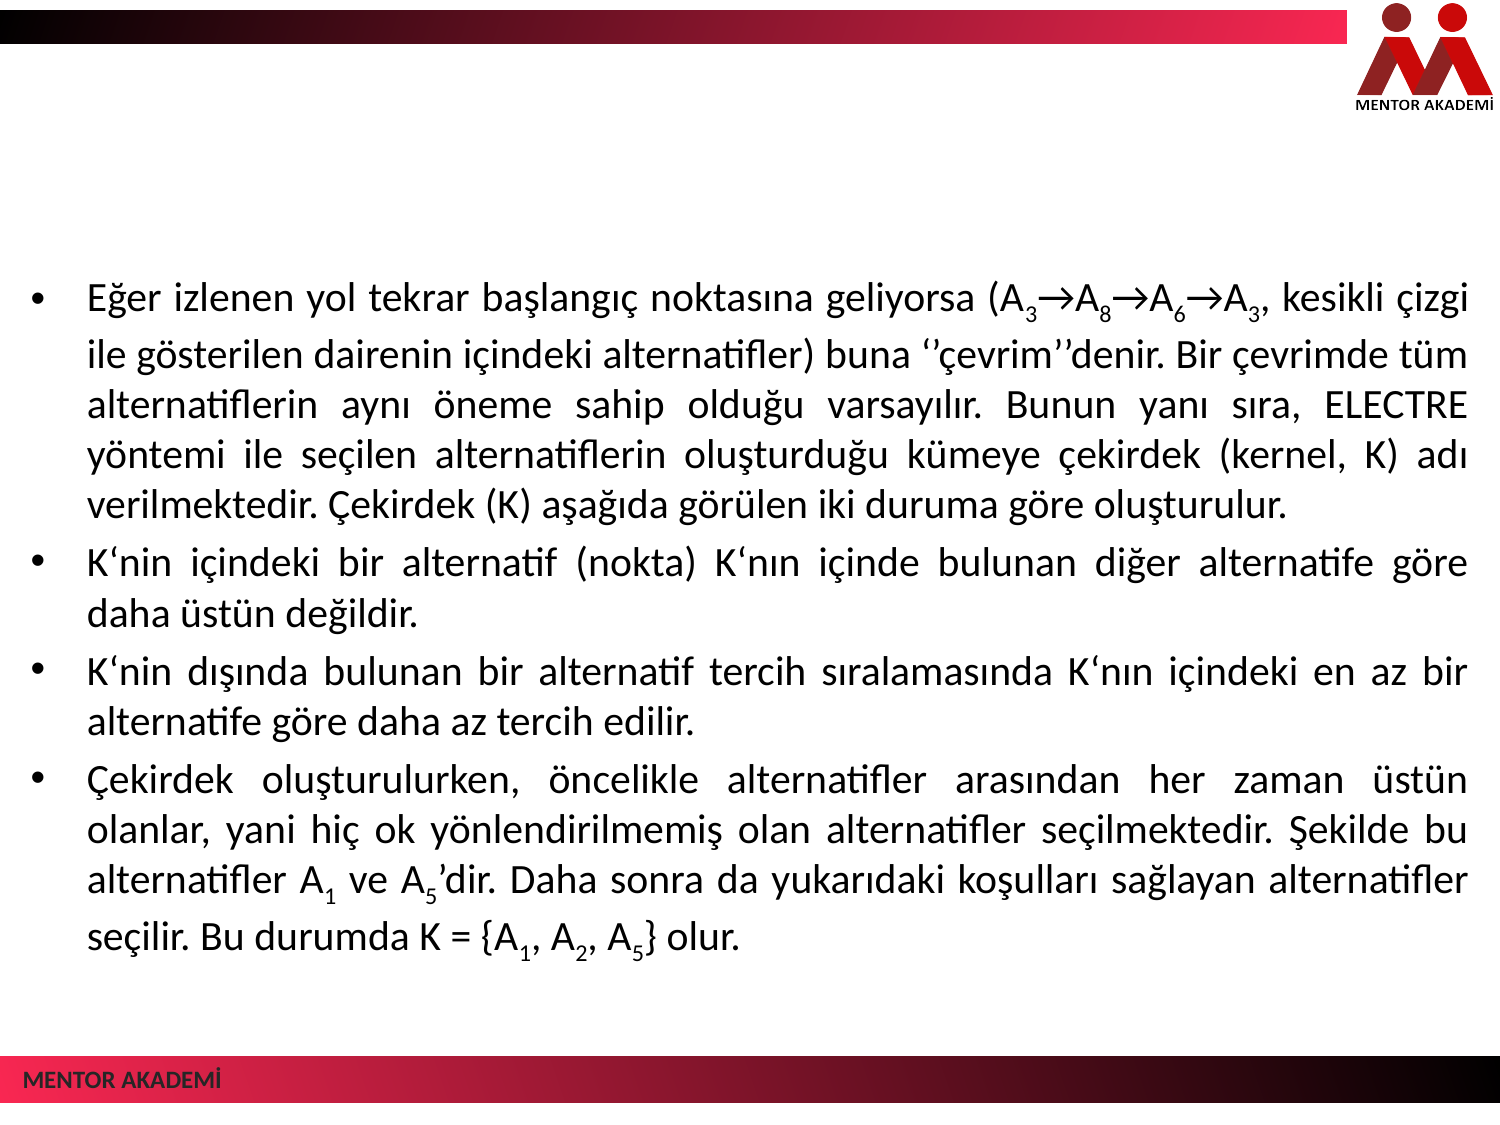

#
Eğer izlenen yol tekrar başlangıç noktasına geliyorsa (A3→A8→A6→A3, kesikli çizgi ile gösterilen dairenin içindeki alternatifler) buna ‘’çevrim’’denir. Bir çevrimde tüm alternatiflerin aynı öneme sahip olduğu varsayılır. Bunun yanı sıra, ELECTRE yöntemi ile seçilen alternatiflerin oluşturduğu kümeye çekirdek (kernel, K) adı verilmektedir. Çekirdek (K) aşağıda görülen iki duruma göre oluşturulur.
K‘nin içindeki bir alternatif (nokta) K‘nın içinde bulunan diğer alternatife göre daha üstün değildir.
K‘nin dışında bulunan bir alternatif tercih sıralamasında K‘nın içindeki en az bir alternatife göre daha az tercih edilir.
Çekirdek oluşturulurken, öncelikle alternatifler arasından her zaman üstün olanlar, yani hiç ok yönlendirilmemiş olan alternatifler seçilmektedir. Şekilde bu alternatifler A1 ve A5’dir. Daha sonra da yukarıdaki koşulları sağlayan alternatifler seçilir. Bu durumda K = {A1, A2, A5} olur.